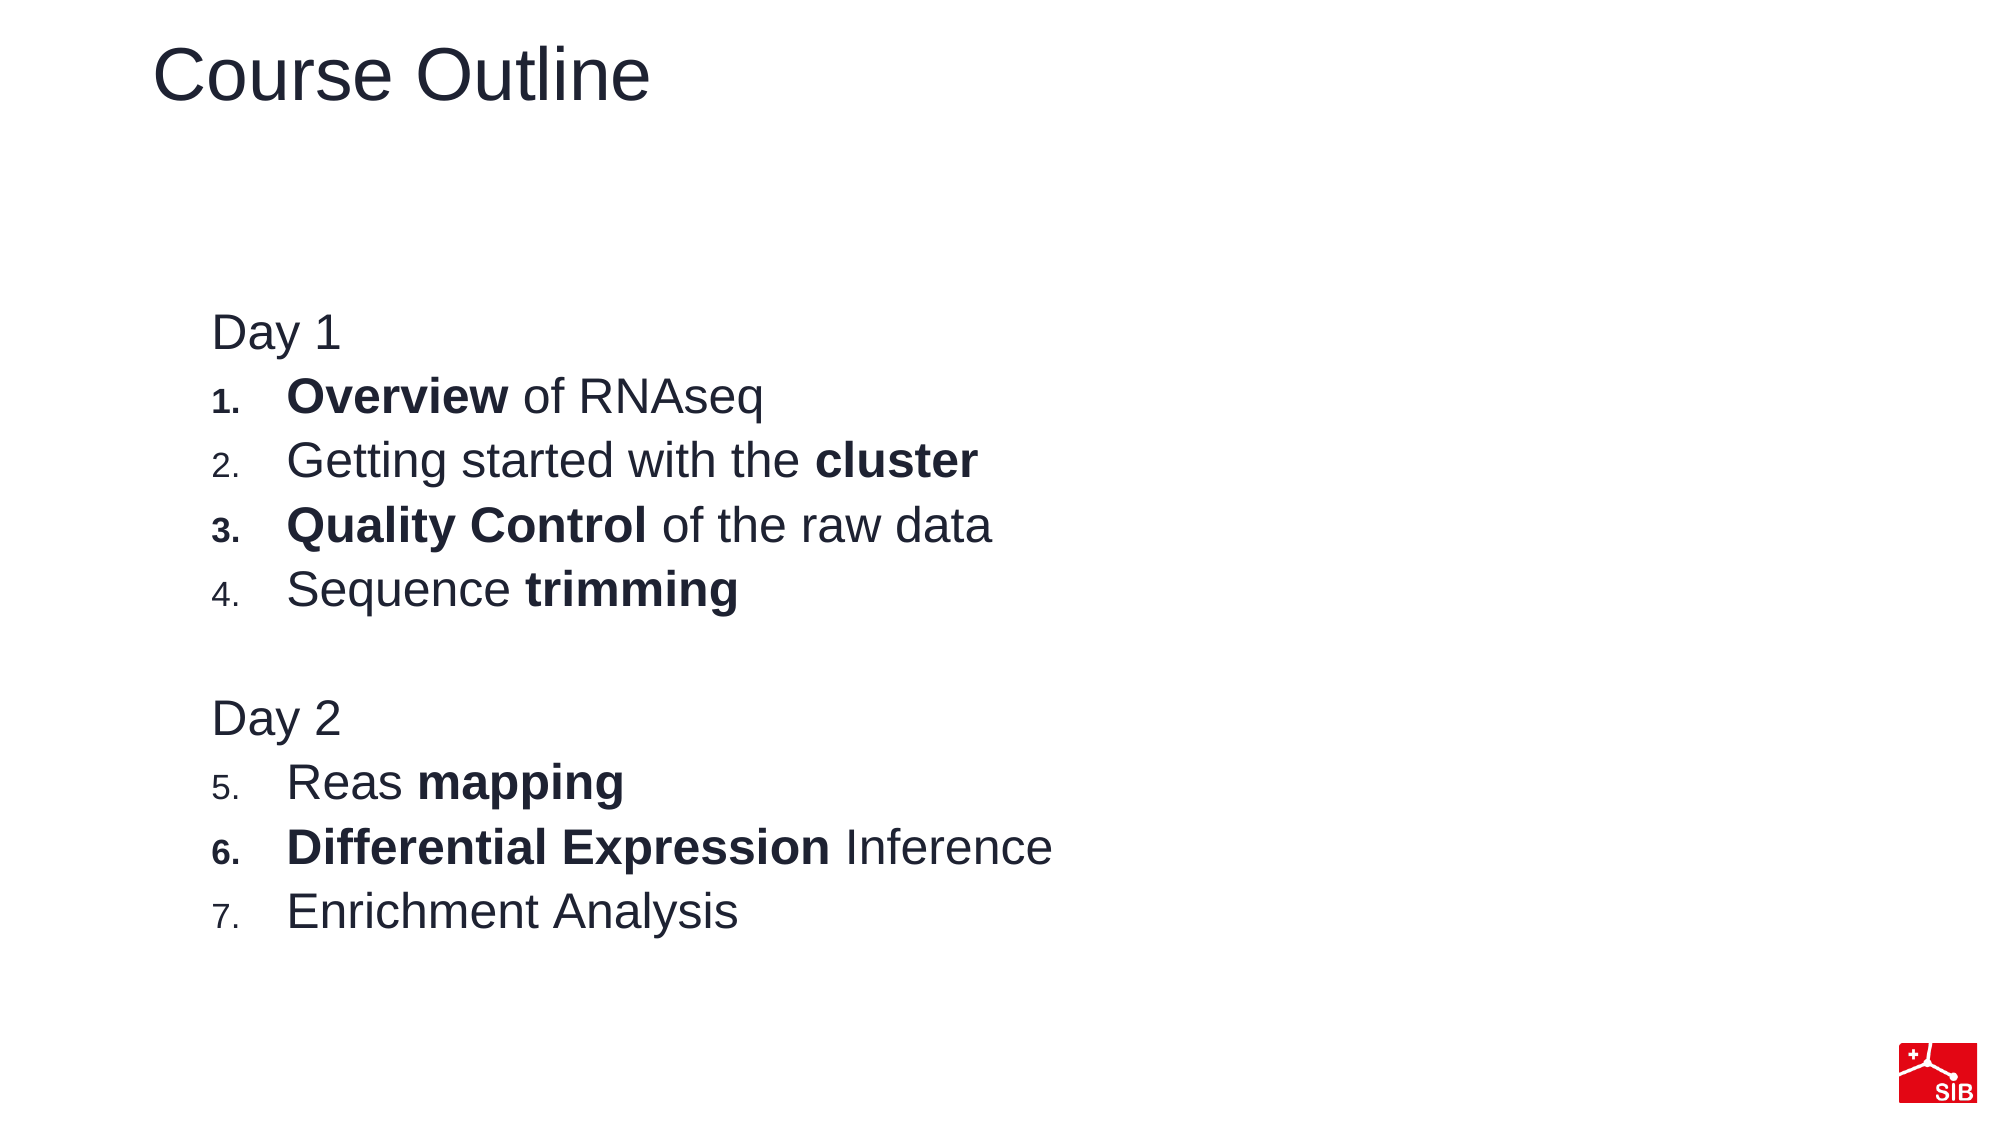

# Course Outline
Day 1
Overview of RNAseq
Getting started with the cluster
Quality Control of the raw data
Sequence trimming

Day 2
Reas mapping
Differential Expression Inference
Enrichment Analysis